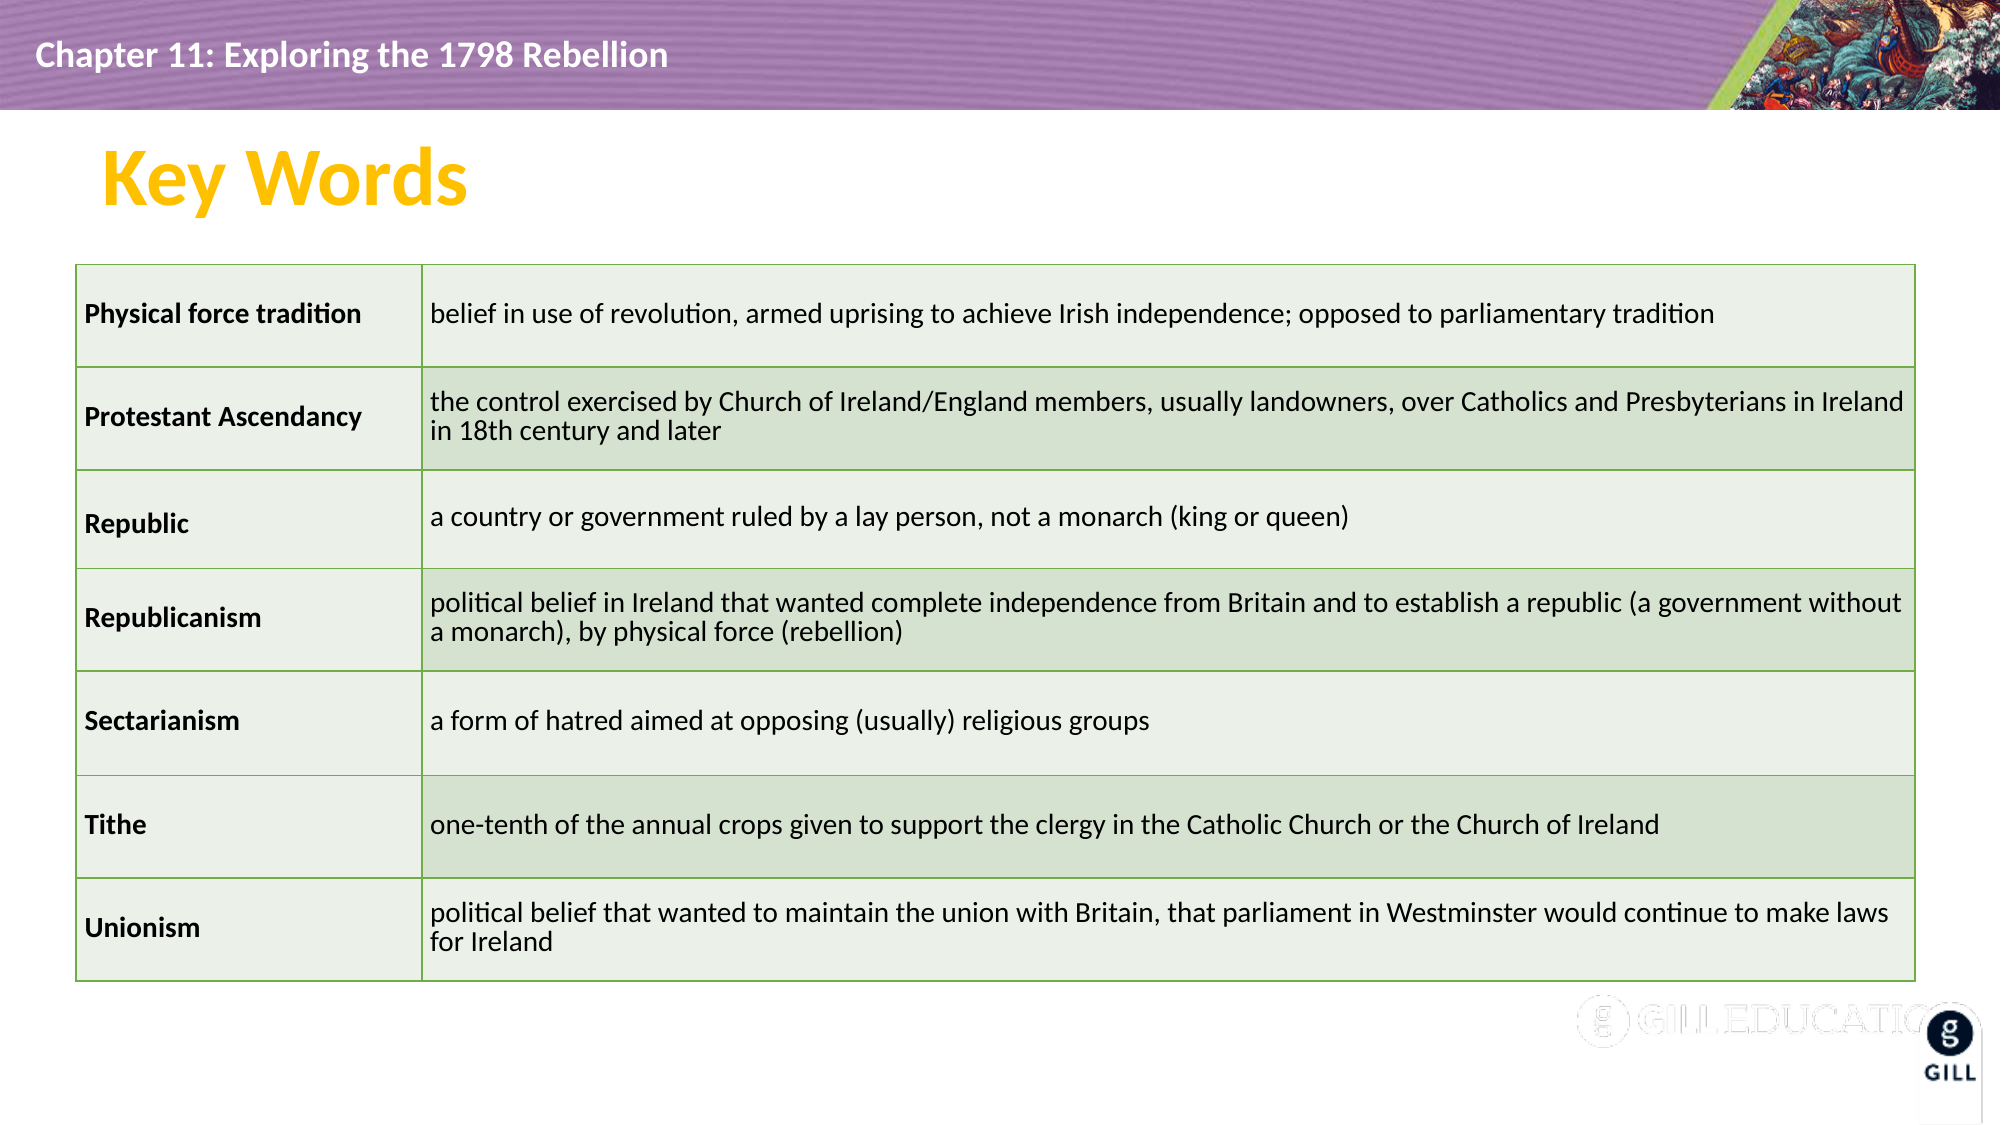

Key Words
| Physical force tradition | belief in use of revolution, armed uprising to achieve Irish independence; opposed to parliamentary tradition |
| --- | --- |
| Protestant Ascendancy | the control exercised by Church of Ireland/England members, usually landowners, over Catholics and Presbyterians in Ireland in 18th century and later |
| Republic | a country or government ruled by a lay person, not a monarch (king or queen) |
| Republicanism | political belief in Ireland that wanted complete independence from Britain and to establish a republic (a government without a monarch), by physical force (rebellion) |
| Sectarianism | a form of hatred aimed at opposing (usually) religious groups |
| Tithe | one-tenth of the annual crops given to support the clergy in the Catholic Church or the Church of Ireland |
| Unionism | political belief that wanted to maintain the union with Britain, that parliament in Westminster would continue to make laws for Ireland |